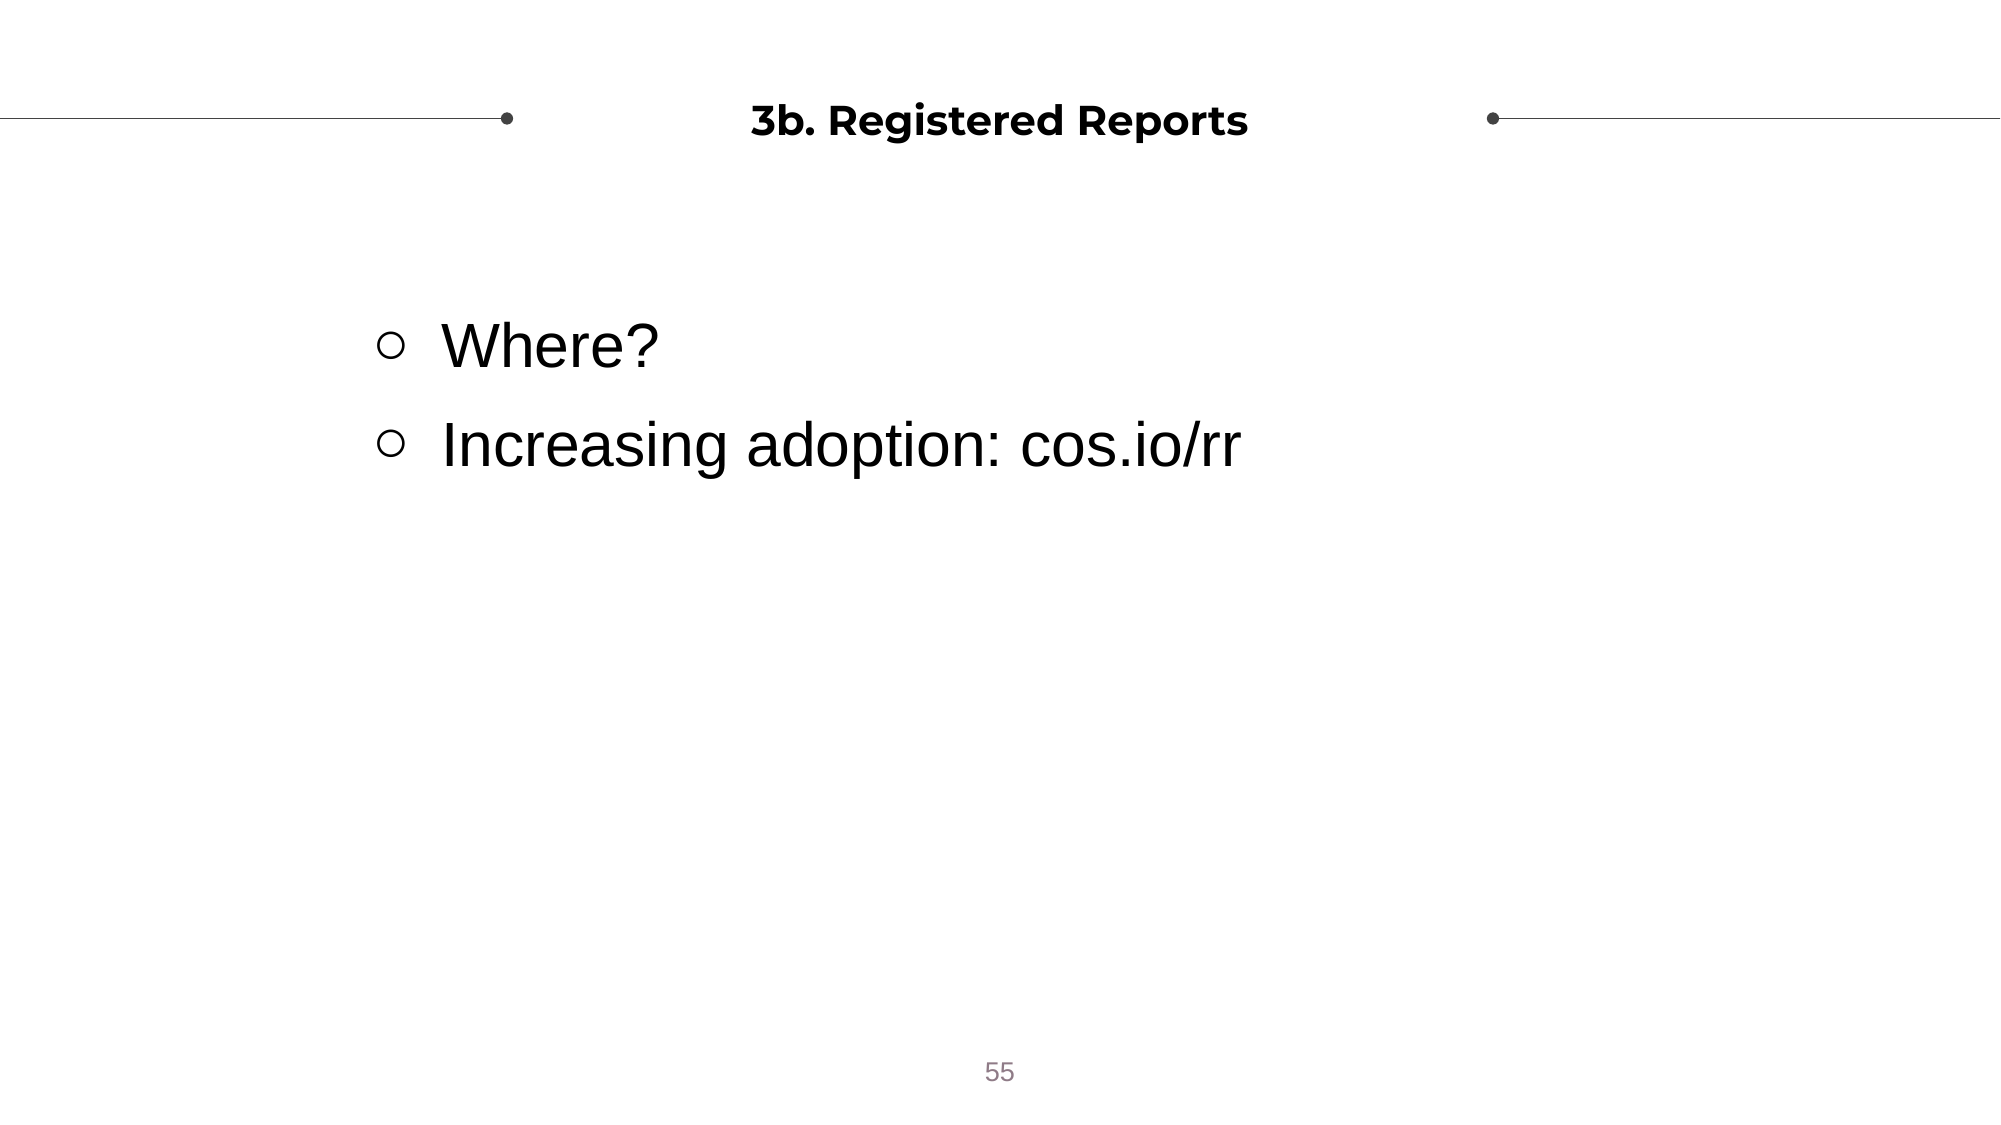

# 3b. Registered Reports

Where?
Increasing adoption: cos.io/rr
55